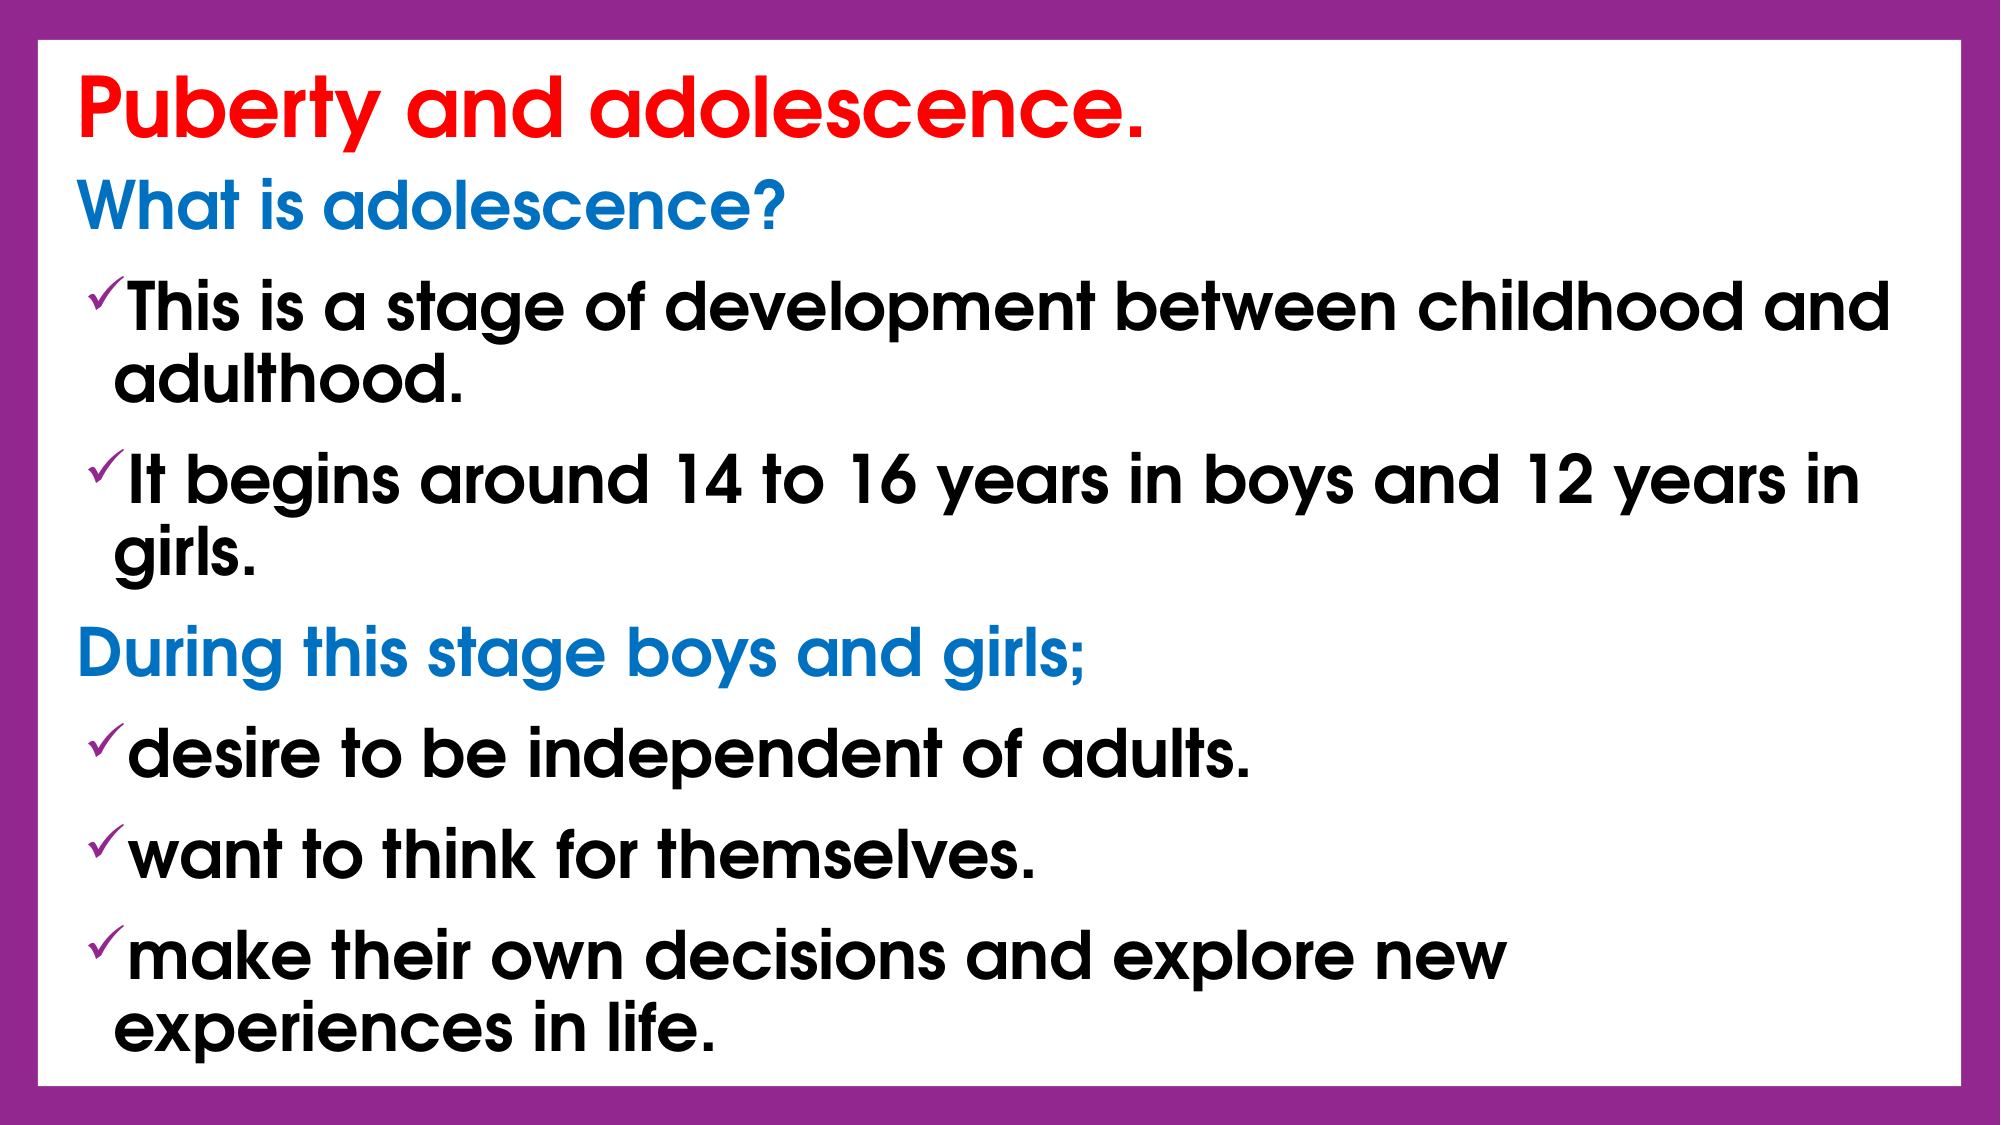

# Puberty and adolescence.
What is adolescence?
This is a stage of development between childhood and adulthood.
It begins around 14 to 16 years in boys and 12 years in girls.
During this stage boys and girls;
desire to be independent of adults.
want to think for themselves.
make their own decisions and explore new 	experiences in life.